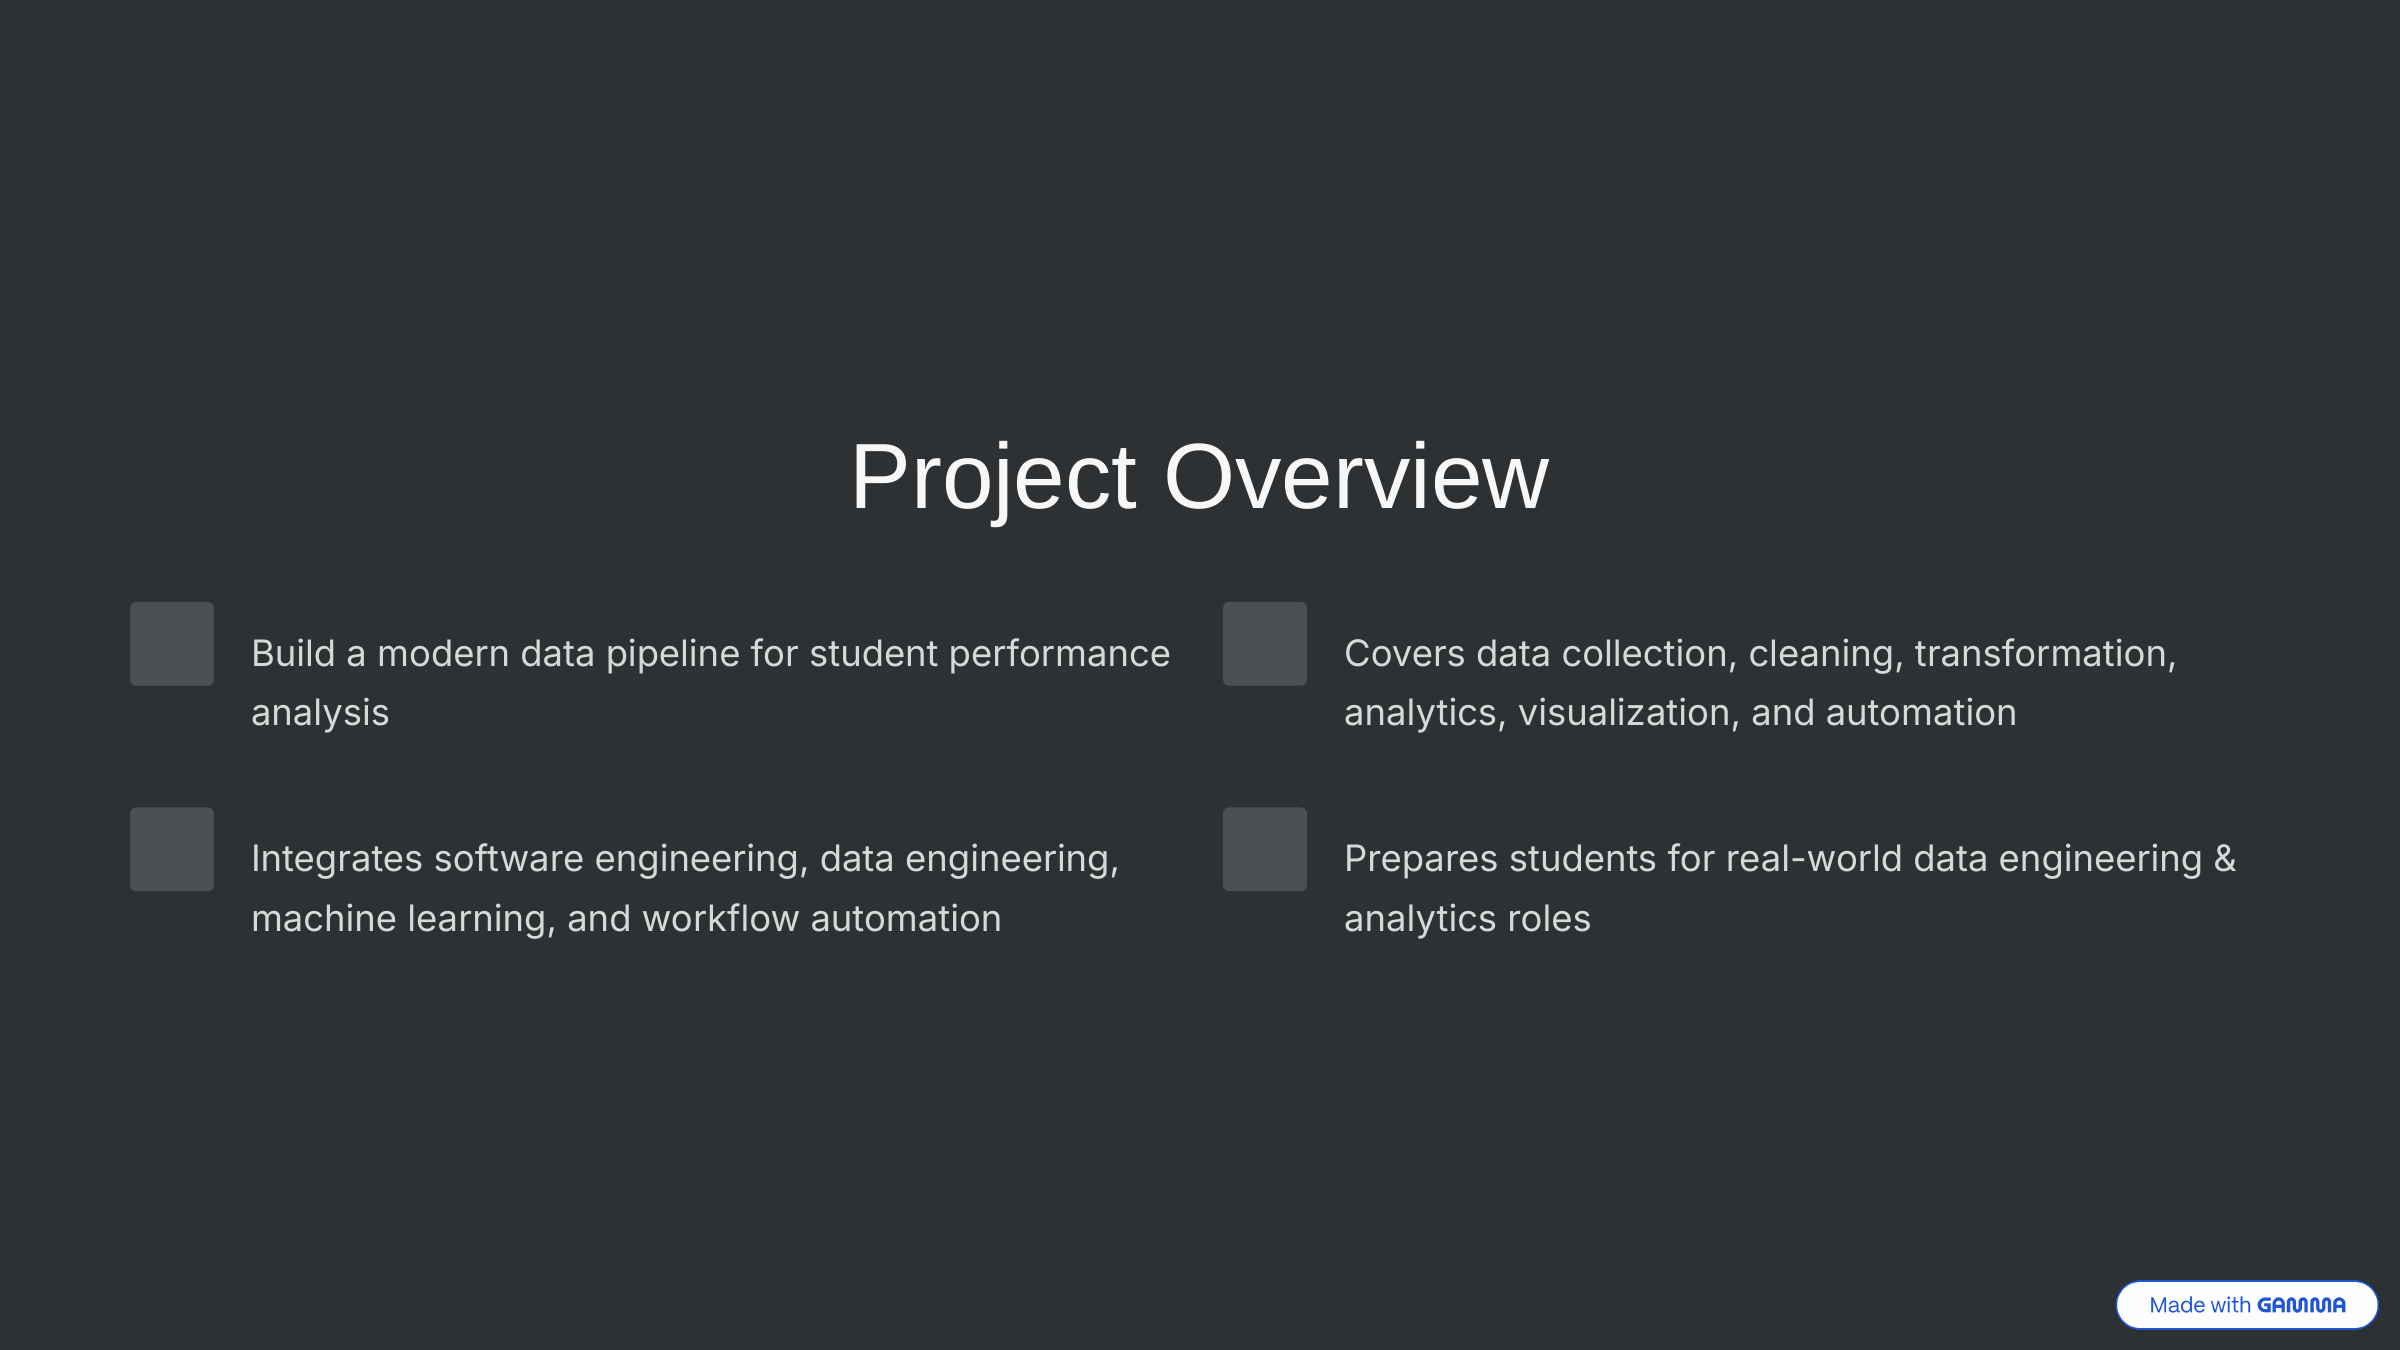

Project Overview

Build a modern data pipeline for student performance analysis
Covers data collection, cleaning, transformation, analytics, visualization, and automation

Integrates software engineering, data engineering, machine learning, and workflow automation
Prepares students for real-world data engineering & analytics roles